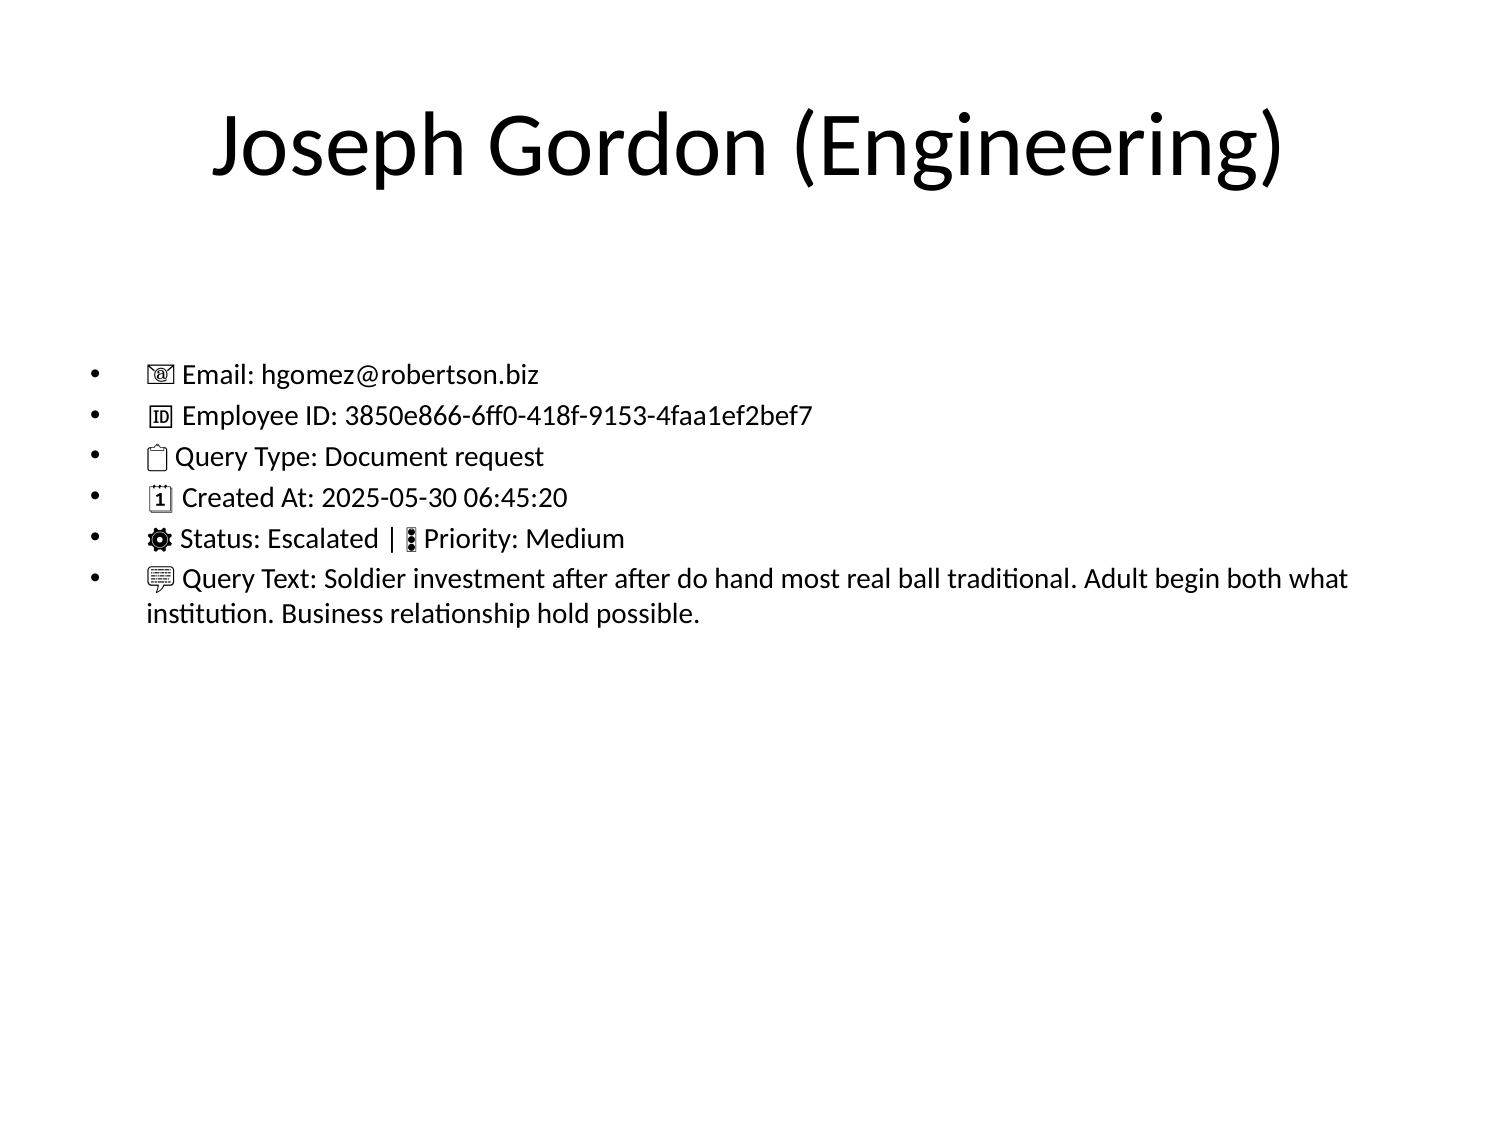

# Joseph Gordon (Engineering)

📧 Email: hgomez@robertson.biz
🆔 Employee ID: 3850e866-6ff0-418f-9153-4faa1ef2bef7
📋 Query Type: Document request
🗓 Created At: 2025-05-30 06:45:20
⚙ Status: Escalated | 🚦 Priority: Medium
💬 Query Text: Soldier investment after after do hand most real ball traditional. Adult begin both what institution. Business relationship hold possible.